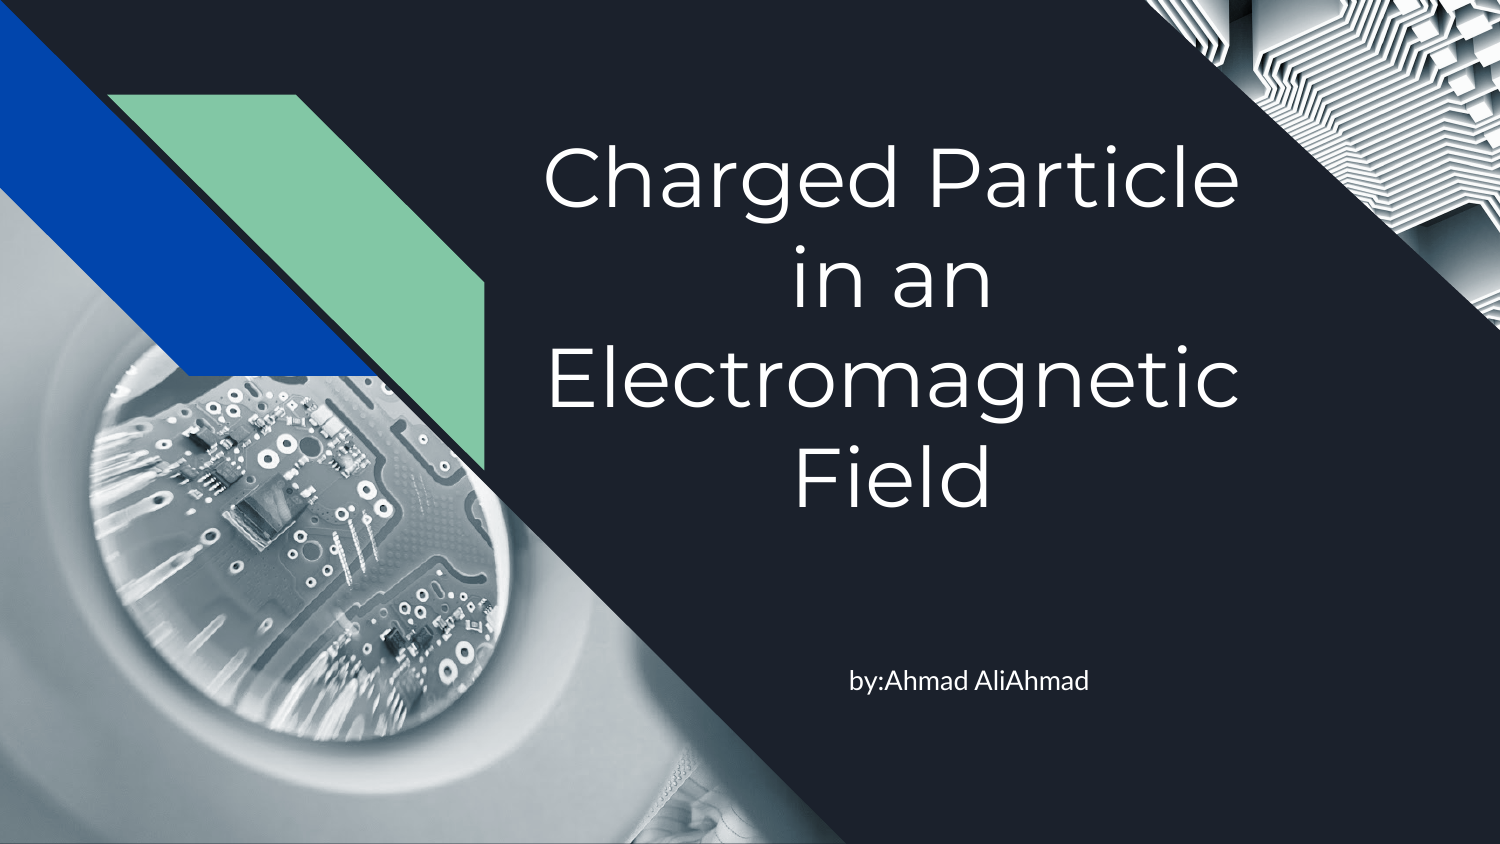

# Charged Particle in an Electromagnetic Field
by:Ahmad AliAhmad